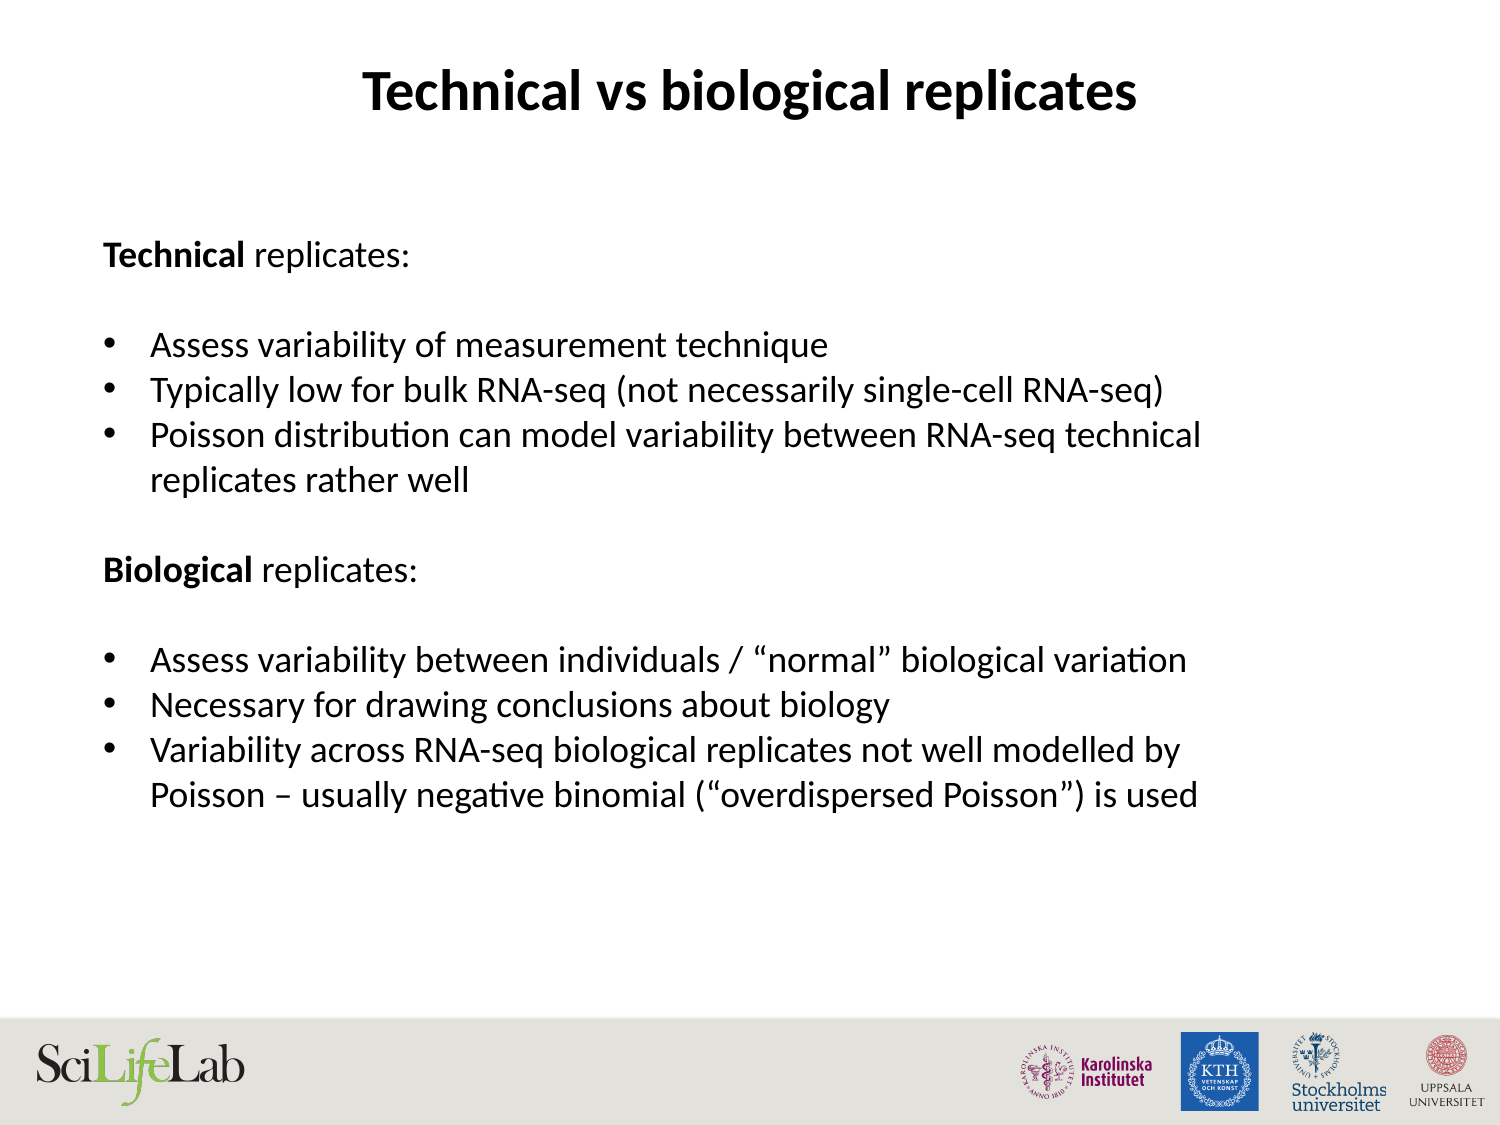

# Technical vs biological replicates

Technical replicates:

Assess variability of measurement technique
Typically low for bulk RNA-seq (not necessarily single-cell RNA-seq)
Poisson distribution can model variability between RNA-seq technical replicates rather well

Biological replicates:

Assess variability between individuals / “normal” biological variation
Necessary for drawing conclusions about biology
Variability across RNA-seq biological replicates not well modelled by Poisson – usually negative binomial (“overdispersed Poisson”) is used